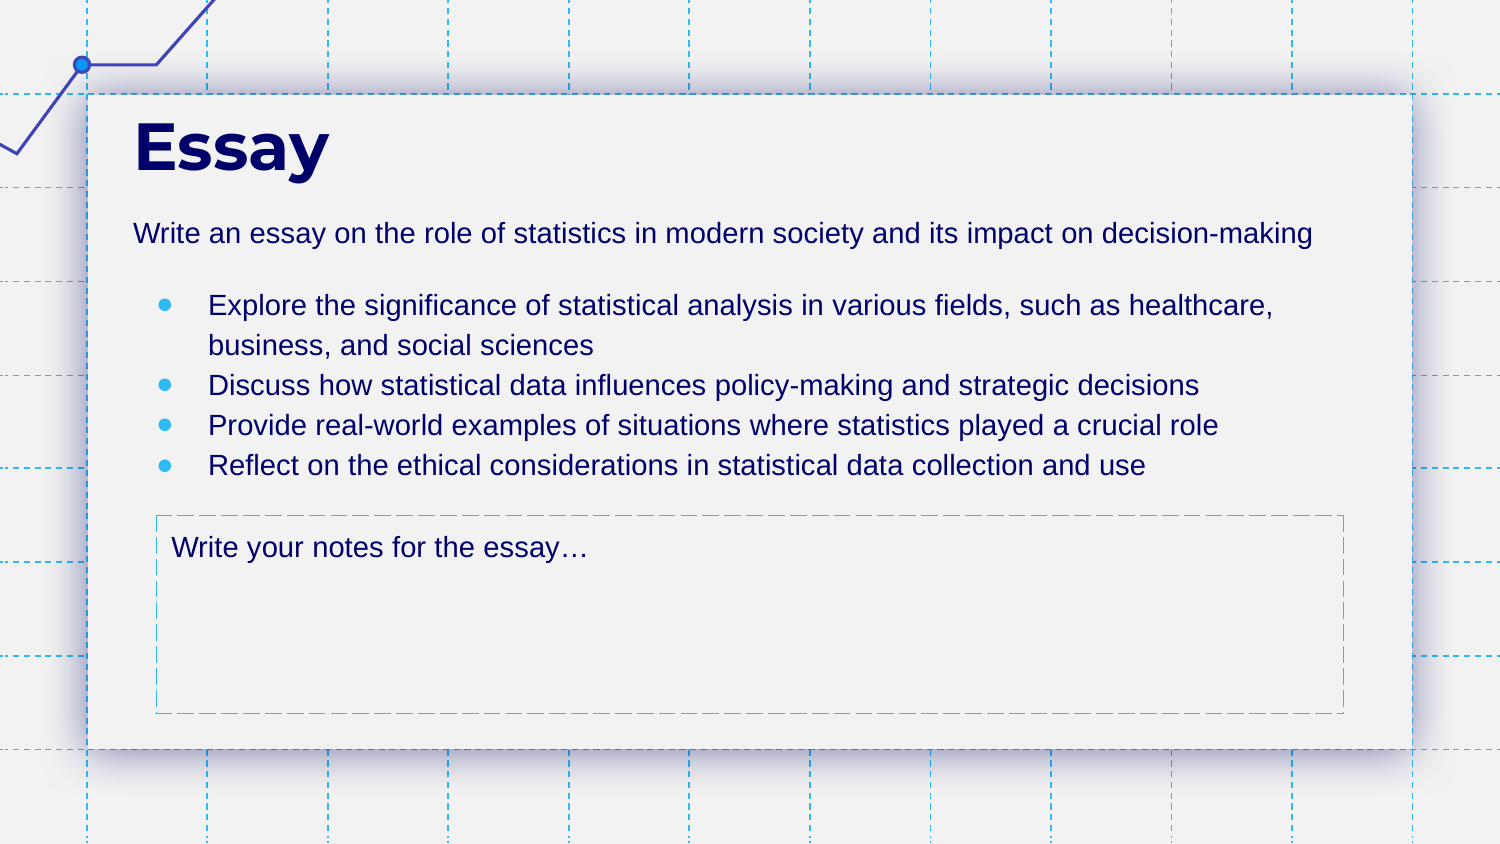

# Essay
Write an essay on the role of statistics in modern society and its impact on decision-making
Explore the significance of statistical analysis in various fields, such as healthcare, business, and social sciences
Discuss how statistical data influences policy-making and strategic decisions
Provide real-world examples of situations where statistics played a crucial role
Reflect on the ethical considerations in statistical data collection and use
| Write your notes for the essay… |
| --- |